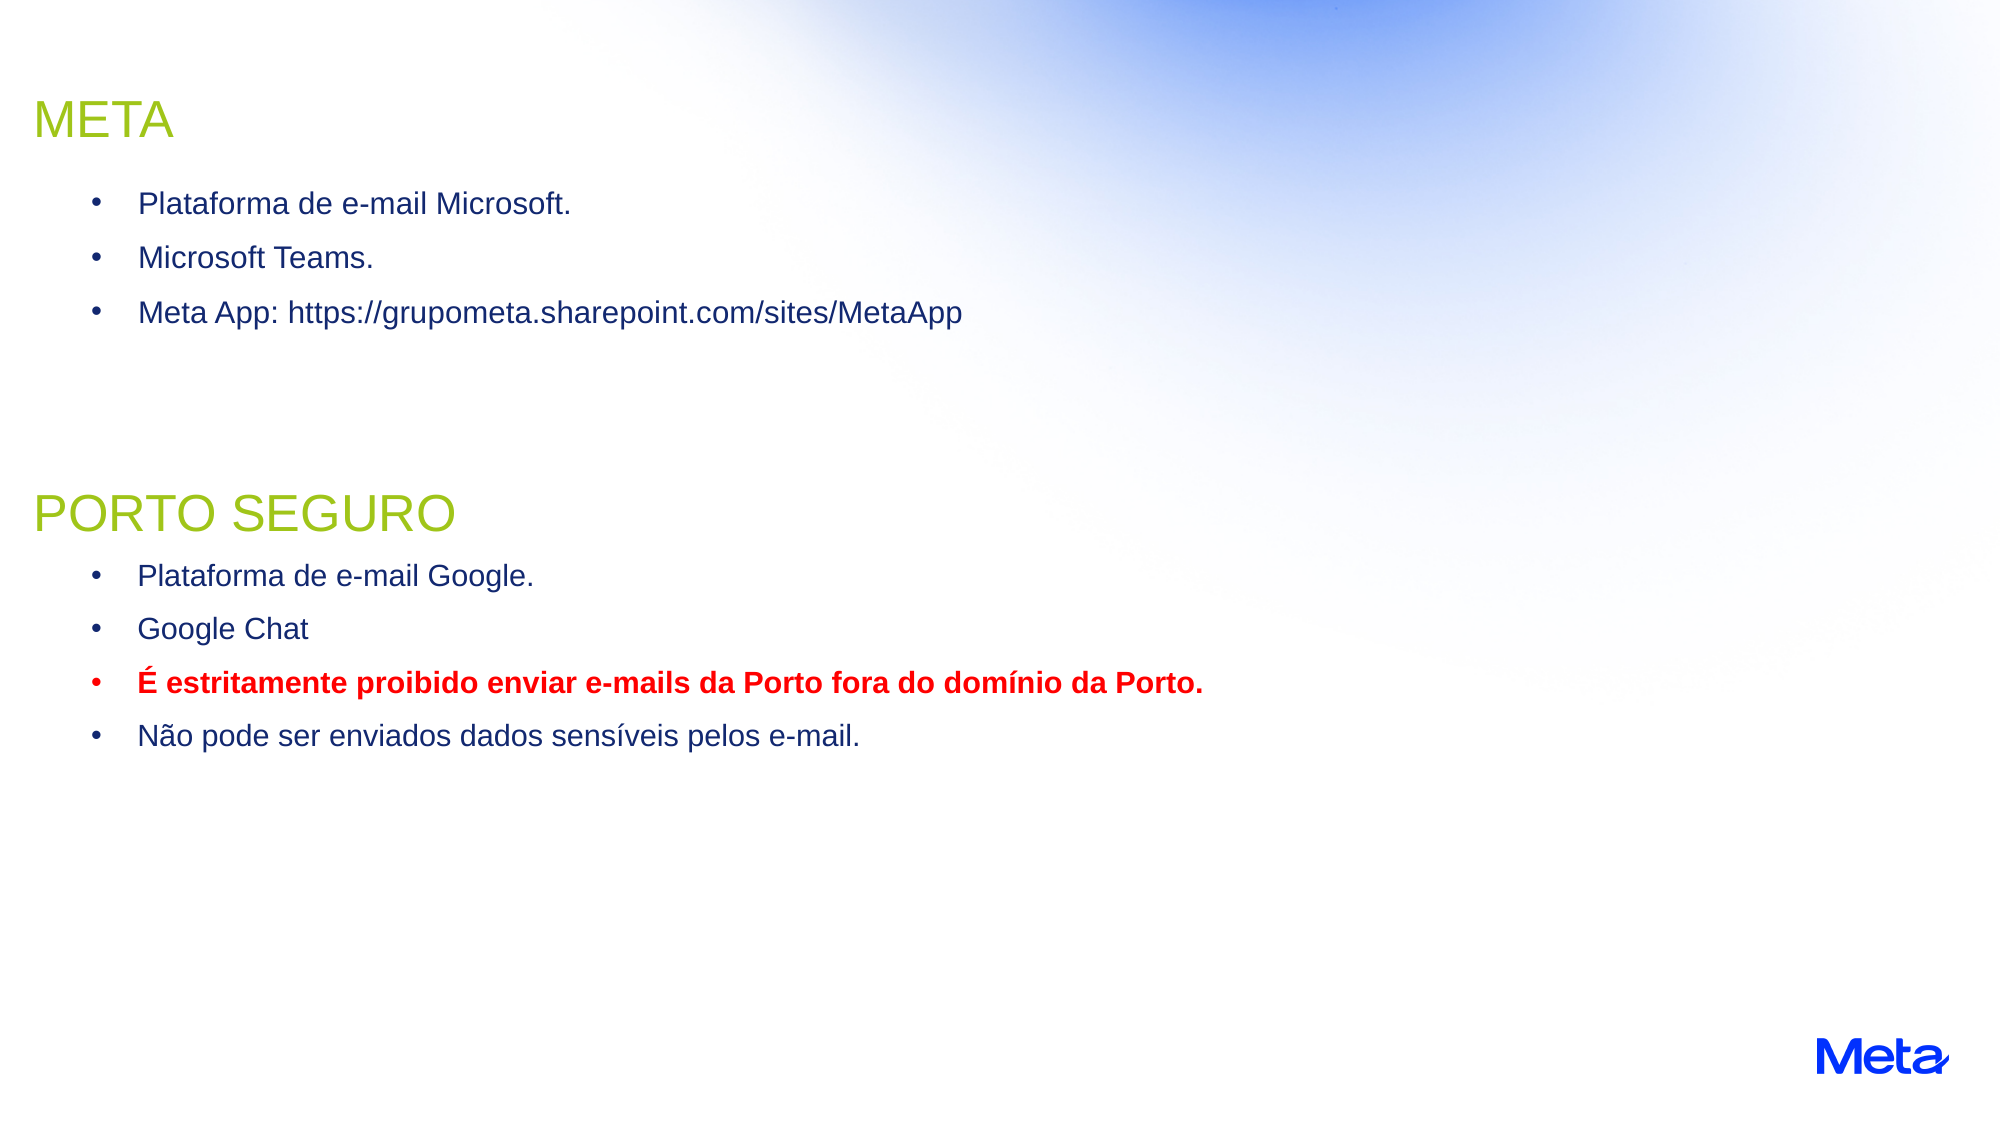

META
Plataforma de e-mail Microsoft.
Microsoft Teams.
Meta App: https://grupometa.sharepoint.com/sites/MetaApp

PORTO SEGURO
Plataforma de e-mail Google.
Google Chat
É estritamente proibido enviar e-mails da Porto fora do domínio da Porto.
Não pode ser enviados dados sensíveis pelos e-mail.